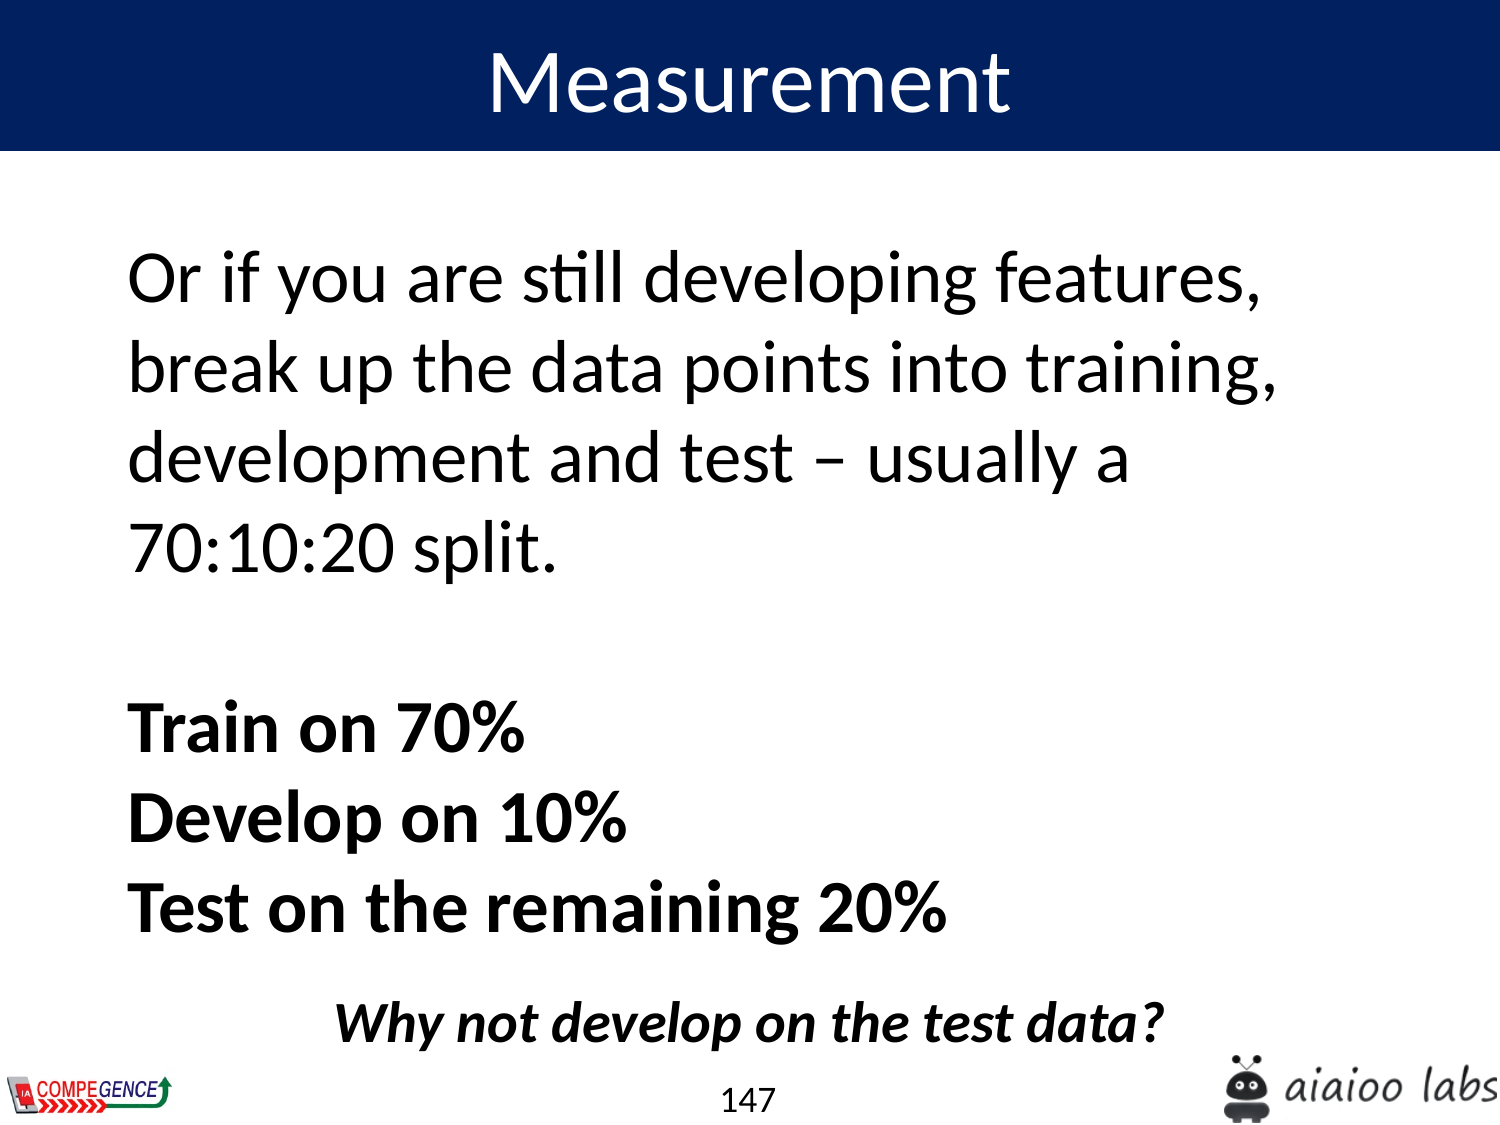

Measurement

Or if you are still developing features,
break up the data points into training, development and test – usually a 70:10:20 split.

Train on 70%
Develop on 10%
Test on the remaining 20%
Why not develop on the test data?